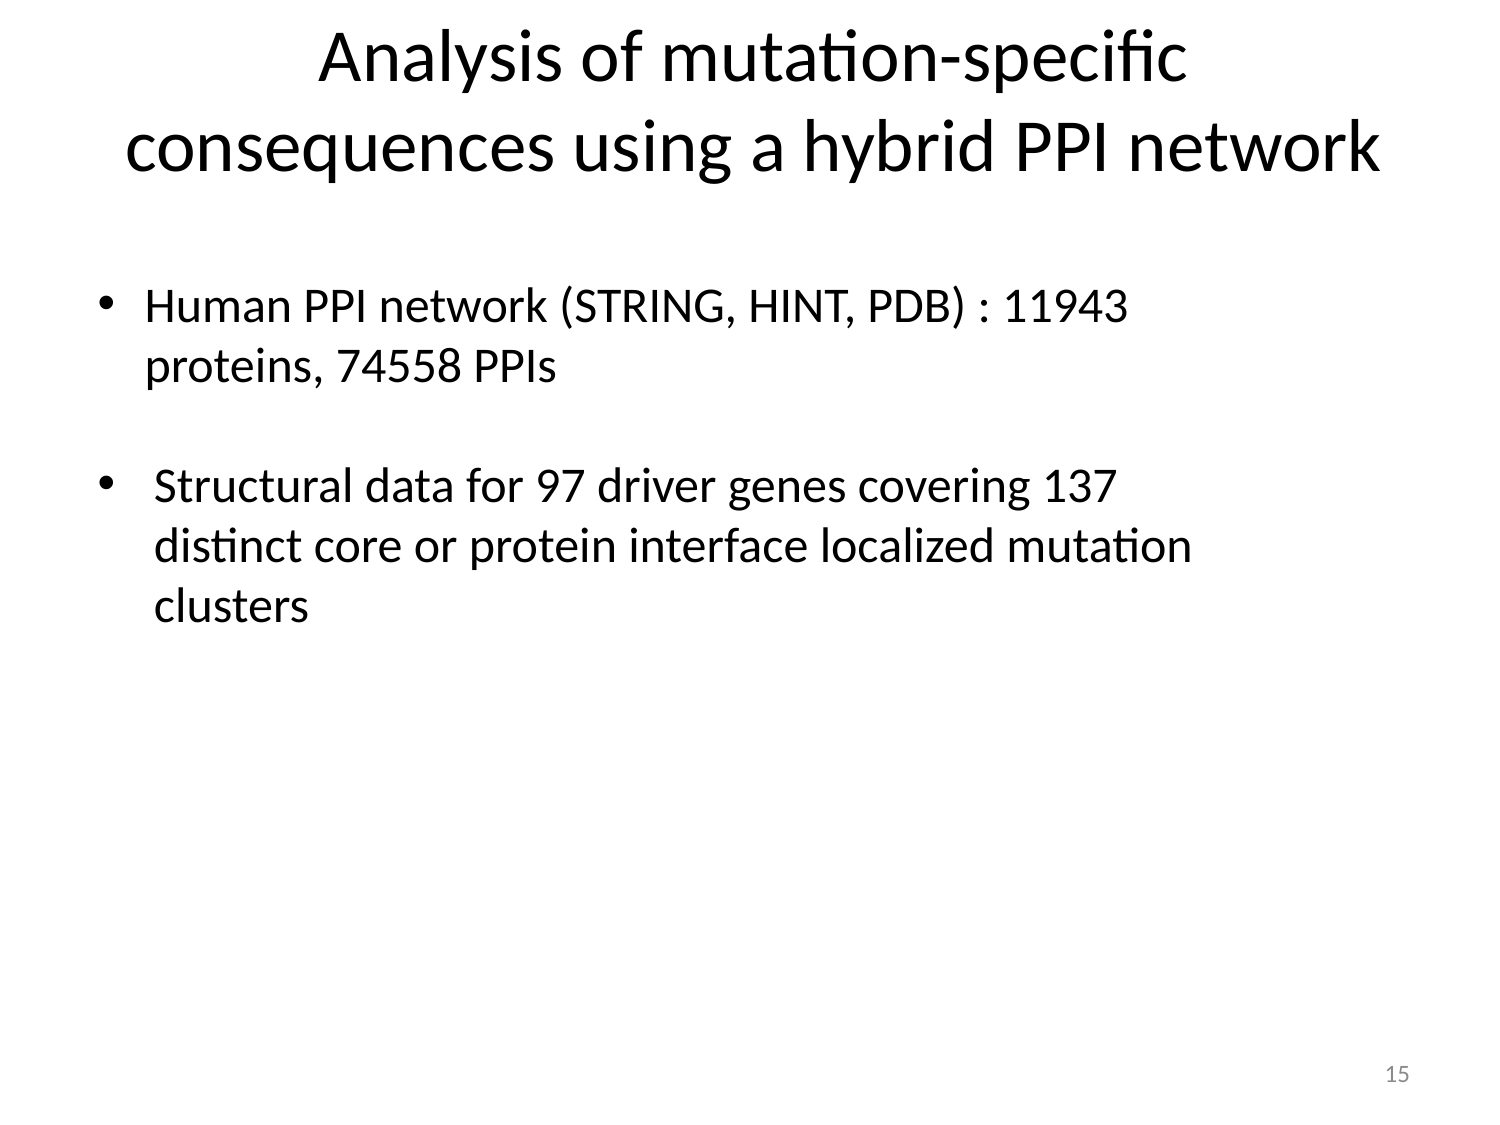

# Analysis of mutation-specific consequences using a hybrid PPI network
Human PPI network (STRING, HINT, PDB) : 11943 proteins, 74558 PPIs

Structural data for 97 driver genes covering 137 distinct core or protein interface localized mutation clusters

15